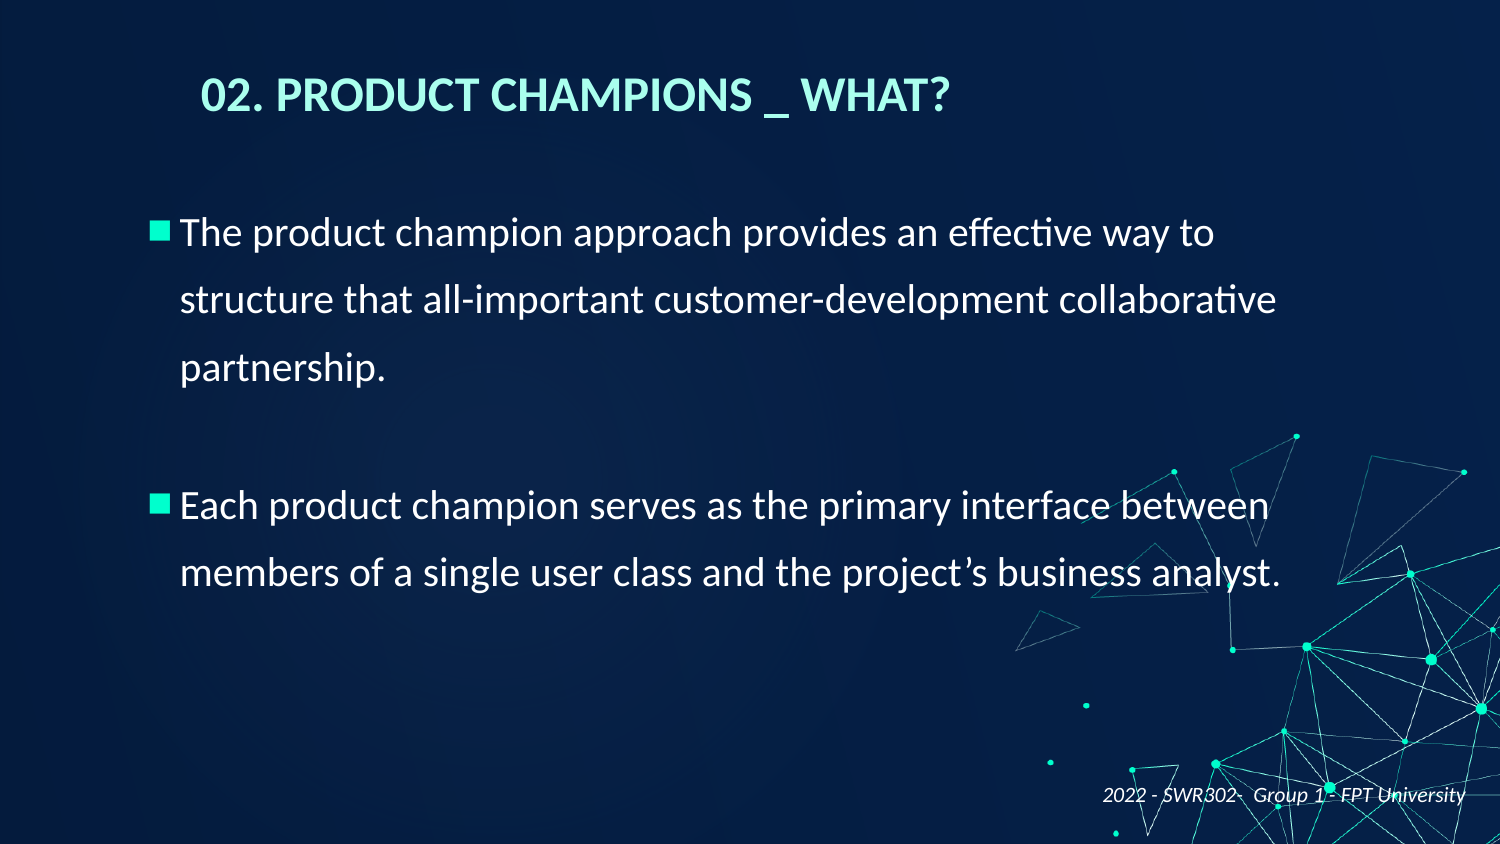

02. PRODUCT CHAMPIONS _ WHAT?
The product champion approach provides an effective way to structure that all-important customer-development collaborative partnership.
Each product champion serves as the primary interface between members of a single user class and the project’s business analyst.